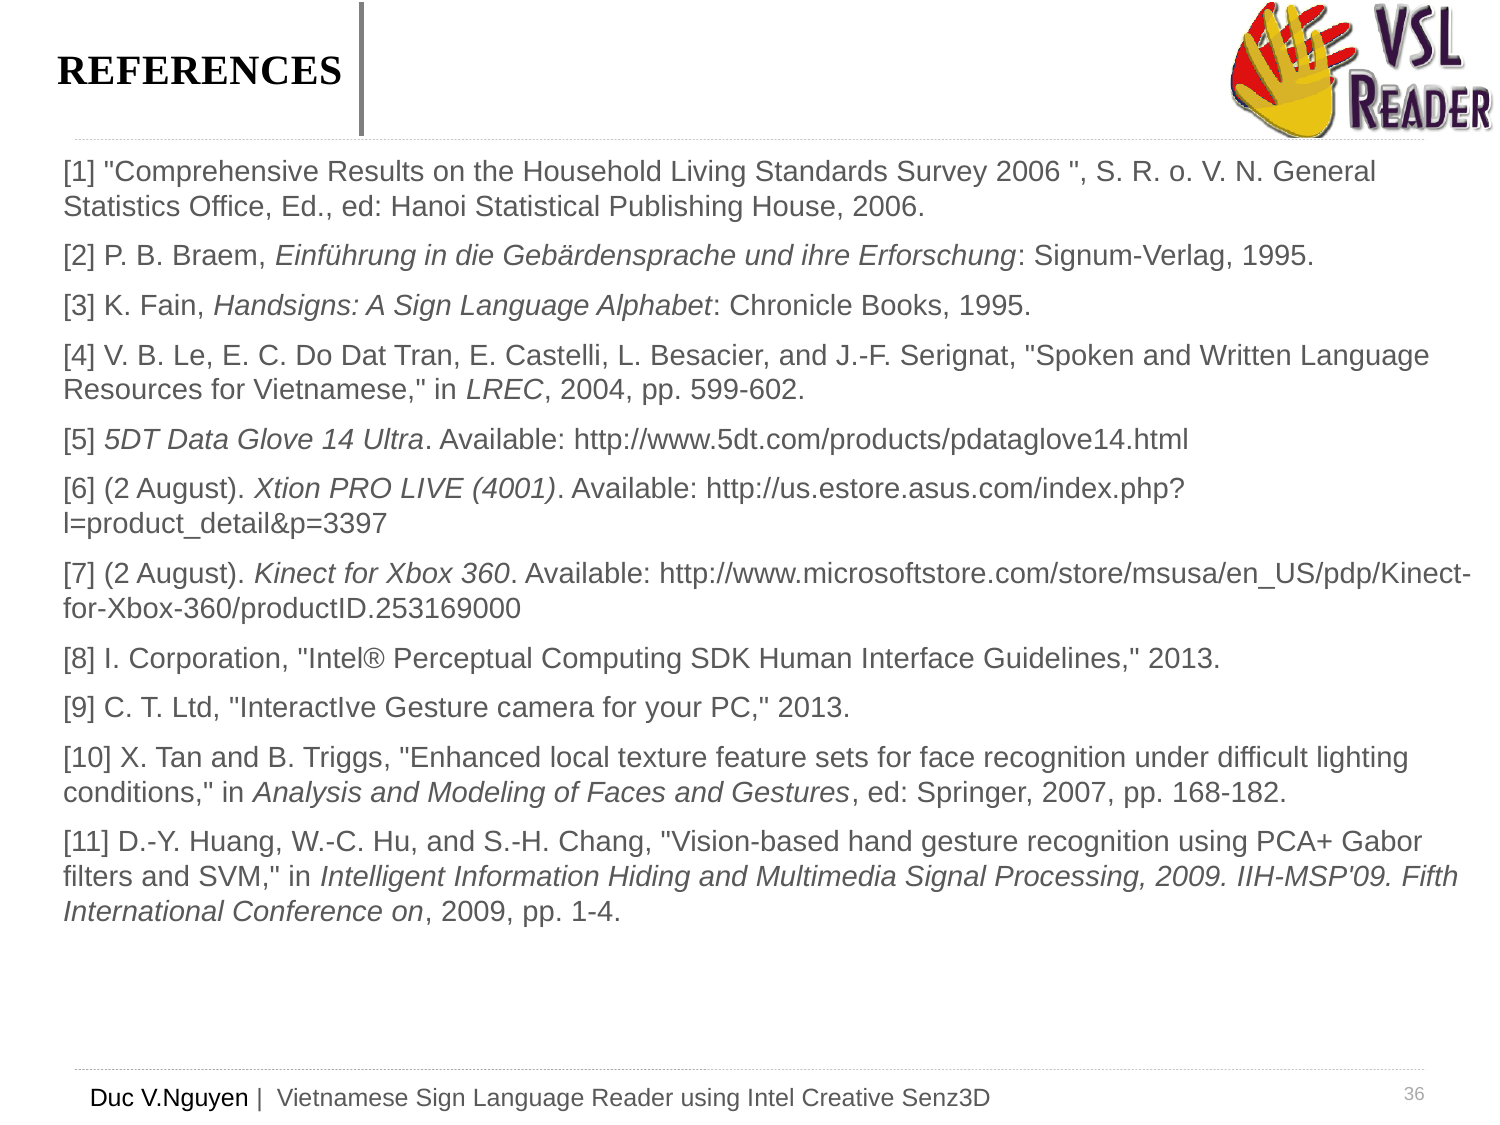

REFERENCES
[1] "Comprehensive Results on the Household Living Standards Survey 2006 ", S. R. o. V. N. General Statistics Office, Ed., ed: Hanoi Statistical Publishing House, 2006.
[2] P. B. Braem, Einführung in die Gebärdensprache und ihre Erforschung: Signum-Verlag, 1995.
[3] K. Fain, Handsigns: A Sign Language Alphabet: Chronicle Books, 1995.
[4] V. B. Le, E. C. Do Dat Tran, E. Castelli, L. Besacier, and J.-F. Serignat, "Spoken and Written Language Resources for Vietnamese," in LREC, 2004, pp. 599-602.
[5] 5DT Data Glove 14 Ultra. Available: http://www.5dt.com/products/pdataglove14.html
[6] (2 August). Xtion PRO LIVE (4001). Available: http://us.estore.asus.com/index.php?l=product_detail&p=3397
[7] (2 August). Kinect for Xbox 360. Available: http://www.microsoftstore.com/store/msusa/en_US/pdp/Kinect-for-Xbox-360/productID.253169000
[8] I. Corporation, "Intel® Perceptual Computing SDK Human Interface Guidelines," 2013.
[9] C. T. Ltd, "InteractIve Gesture camera for your PC," 2013.
[10] X. Tan and B. Triggs, "Enhanced local texture feature sets for face recognition under difficult lighting conditions," in Analysis and Modeling of Faces and Gestures, ed: Springer, 2007, pp. 168-182.
[11] D.-Y. Huang, W.-C. Hu, and S.-H. Chang, "Vision-based hand gesture recognition using PCA+ Gabor filters and SVM," in Intelligent Information Hiding and Multimedia Signal Processing, 2009. IIH-MSP'09. Fifth International Conference on, 2009, pp. 1-4.

36